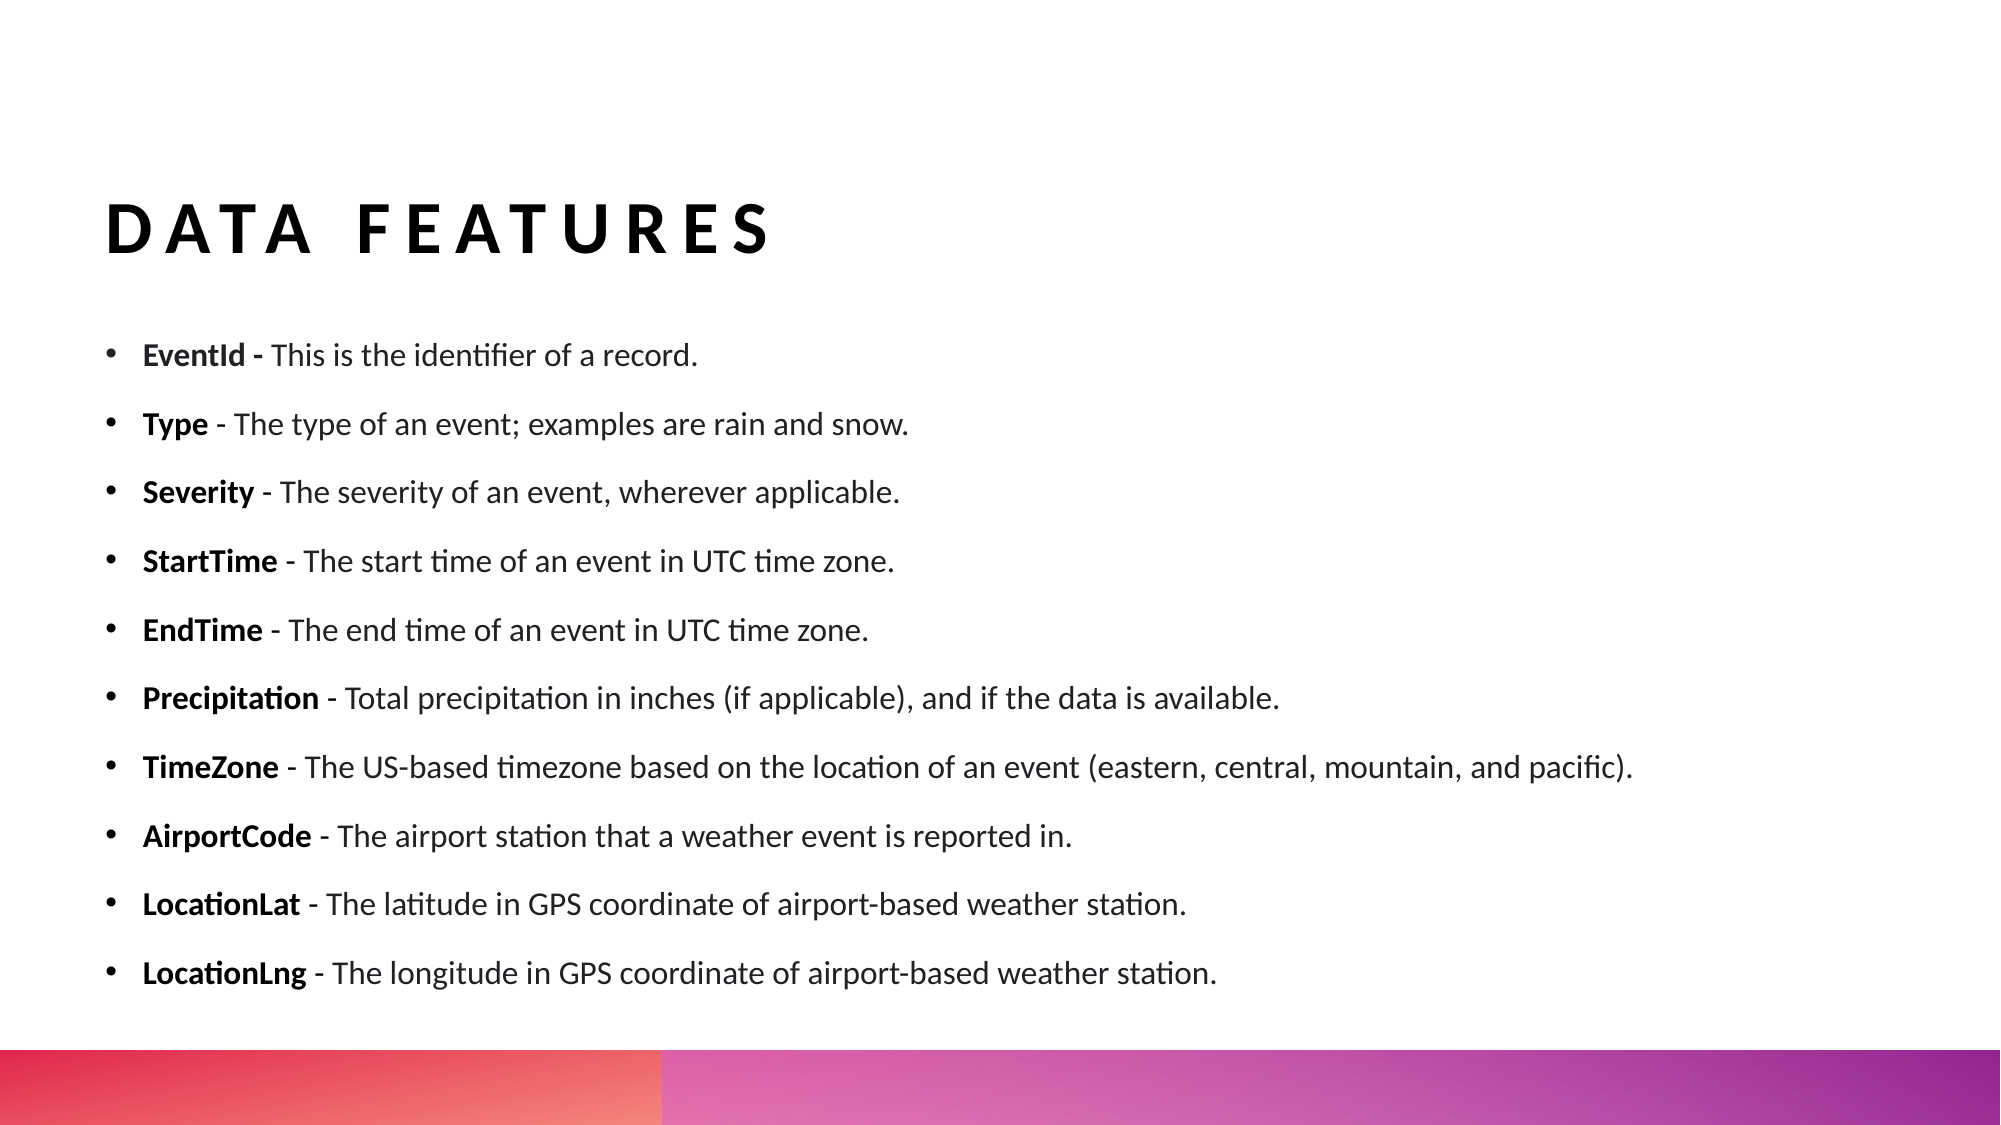

# Data Features
EventId - This is the identifier of a record.
Type - The type of an event; examples are rain and snow.
Severity - The severity of an event, wherever applicable.
StartTime - The start time of an event in UTC time zone.
EndTime - The end time of an event in UTC time zone.
Precipitation - Total precipitation in inches (if applicable), and if the data is available.
TimeZone - The US-based timezone based on the location of an event (eastern, central, mountain, and pacific).
AirportCode - The airport station that a weather event is reported in.
LocationLat - The latitude in GPS coordinate of airport-based weather station.
LocationLng - The longitude in GPS coordinate of airport-based weather station.